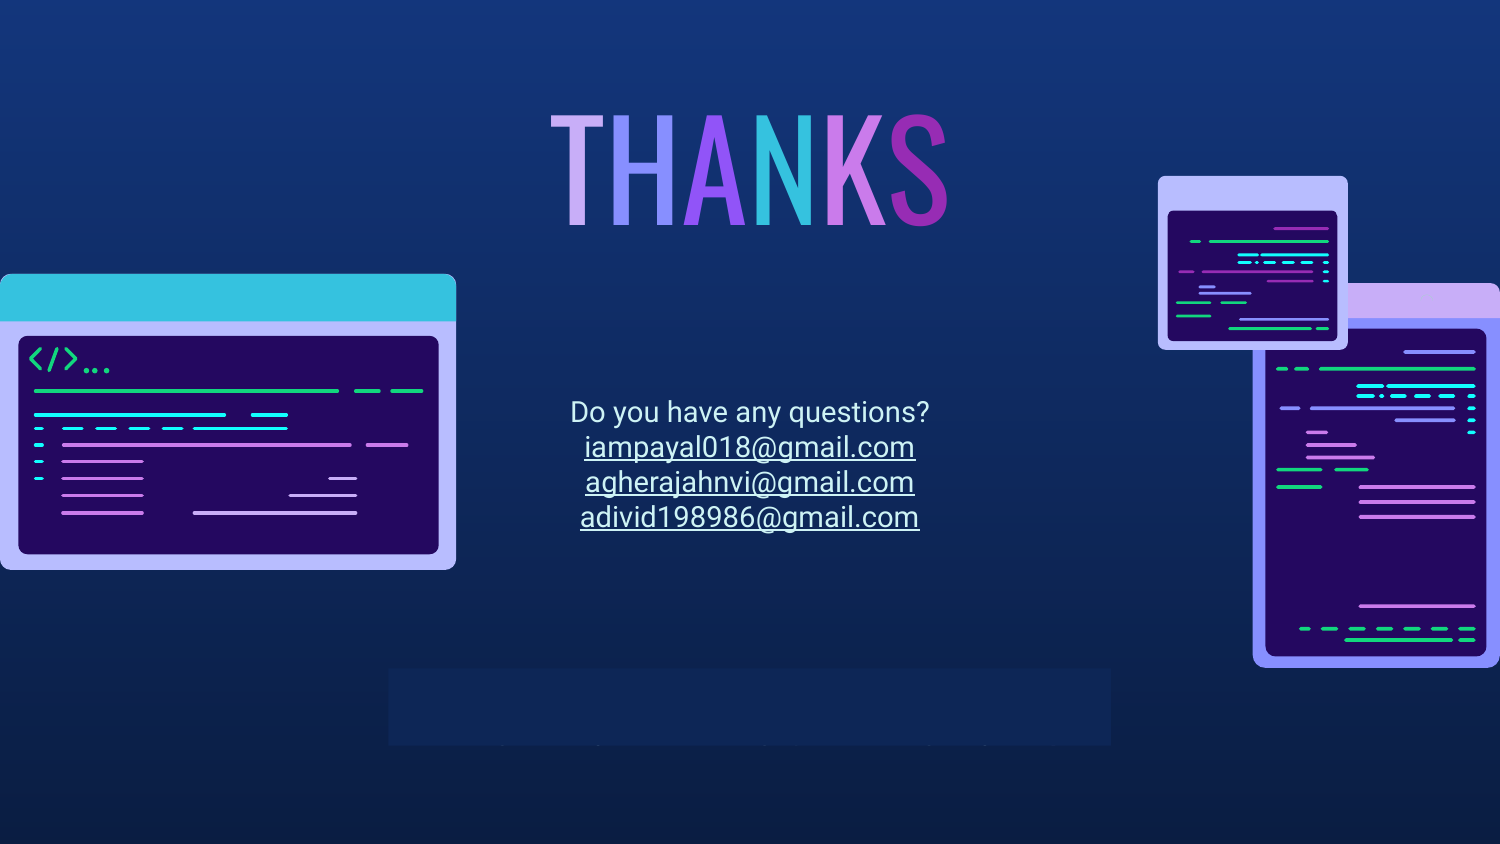

# THANKS

Do you have any questions?
iampayal018@gmail.com
agherajahnvi@gmail.com
adivid198986@gmail.com